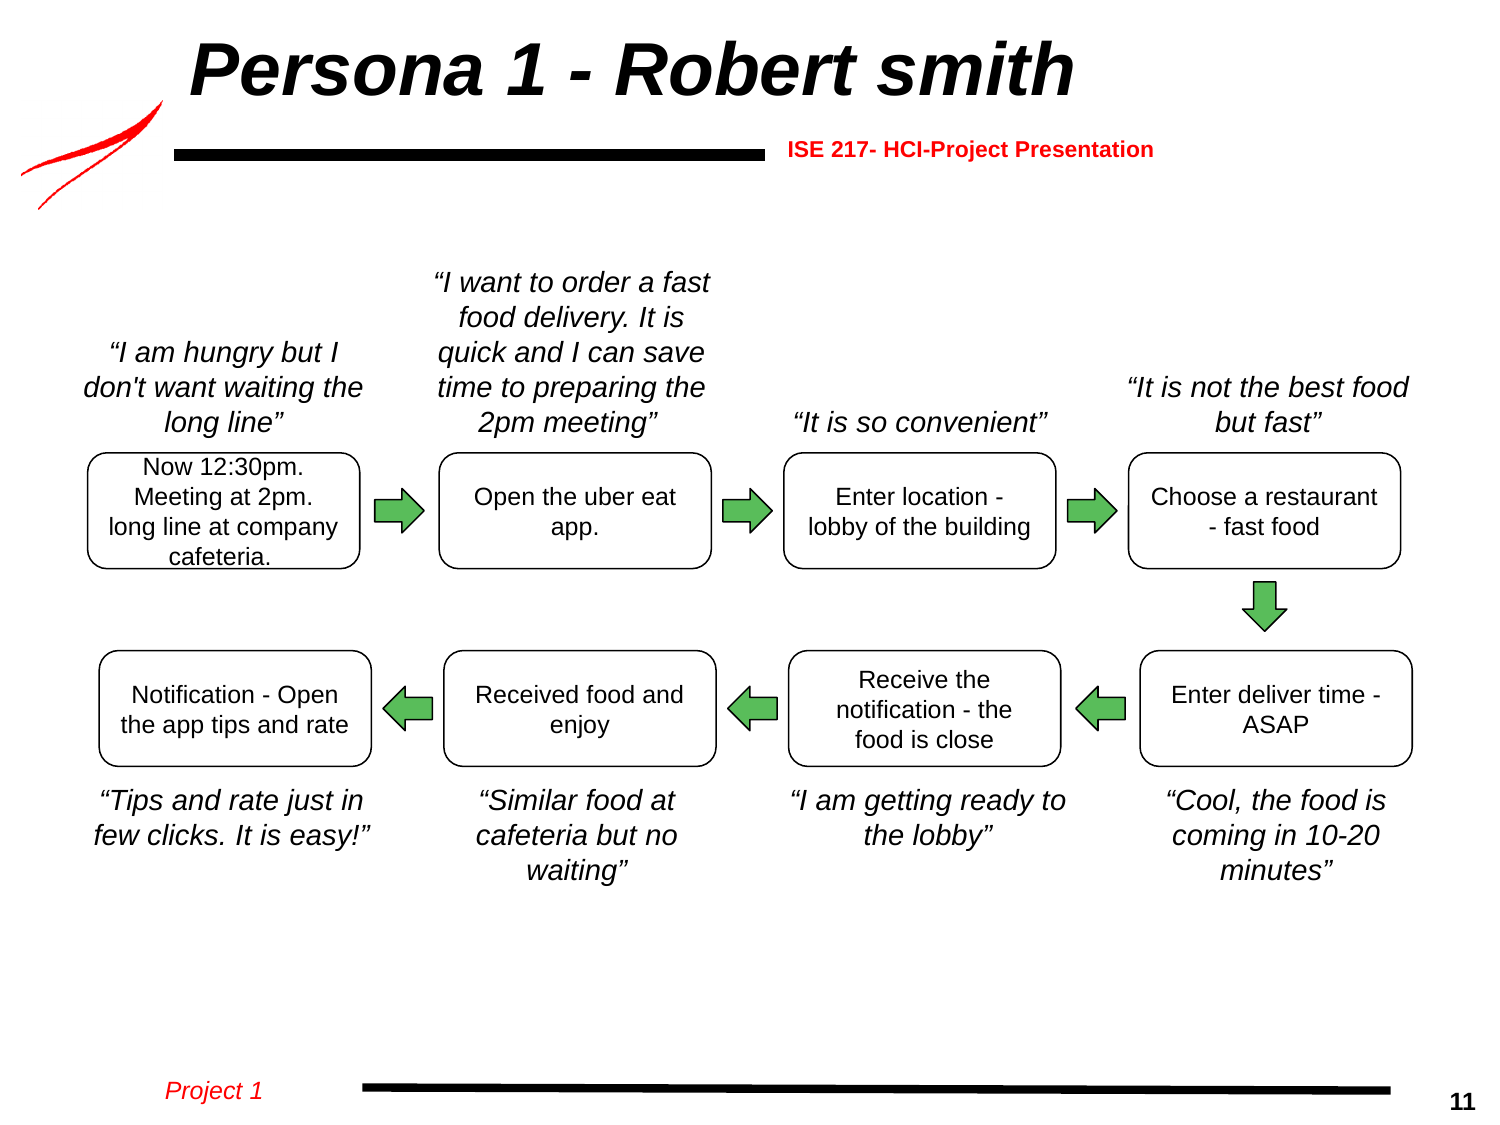

# Persona 1 - Robert smith
“I am hungry but I don't want waiting the long line”
“I want to order a fast food delivery. It is quick and I can save time to preparing the 2pm meeting”
“It is so convenient”
“It is not the best food but fast”
Now 12:30pm. Meeting at 2pm. long line at company cafeteria.
Open the uber eat app.
Enter location - lobby of the building
Choose a restaurant - fast food

Notification - Open the app tips and rate
Received food and enjoy
Receive the notification - the food is close
Enter deliver time - ASAP

“Tips and rate just in few clicks. It is easy!”

“Similar food at cafeteria but no waiting”

“I am getting ready to the lobby”

“Cool, the food is coming in 10-20 minutes”